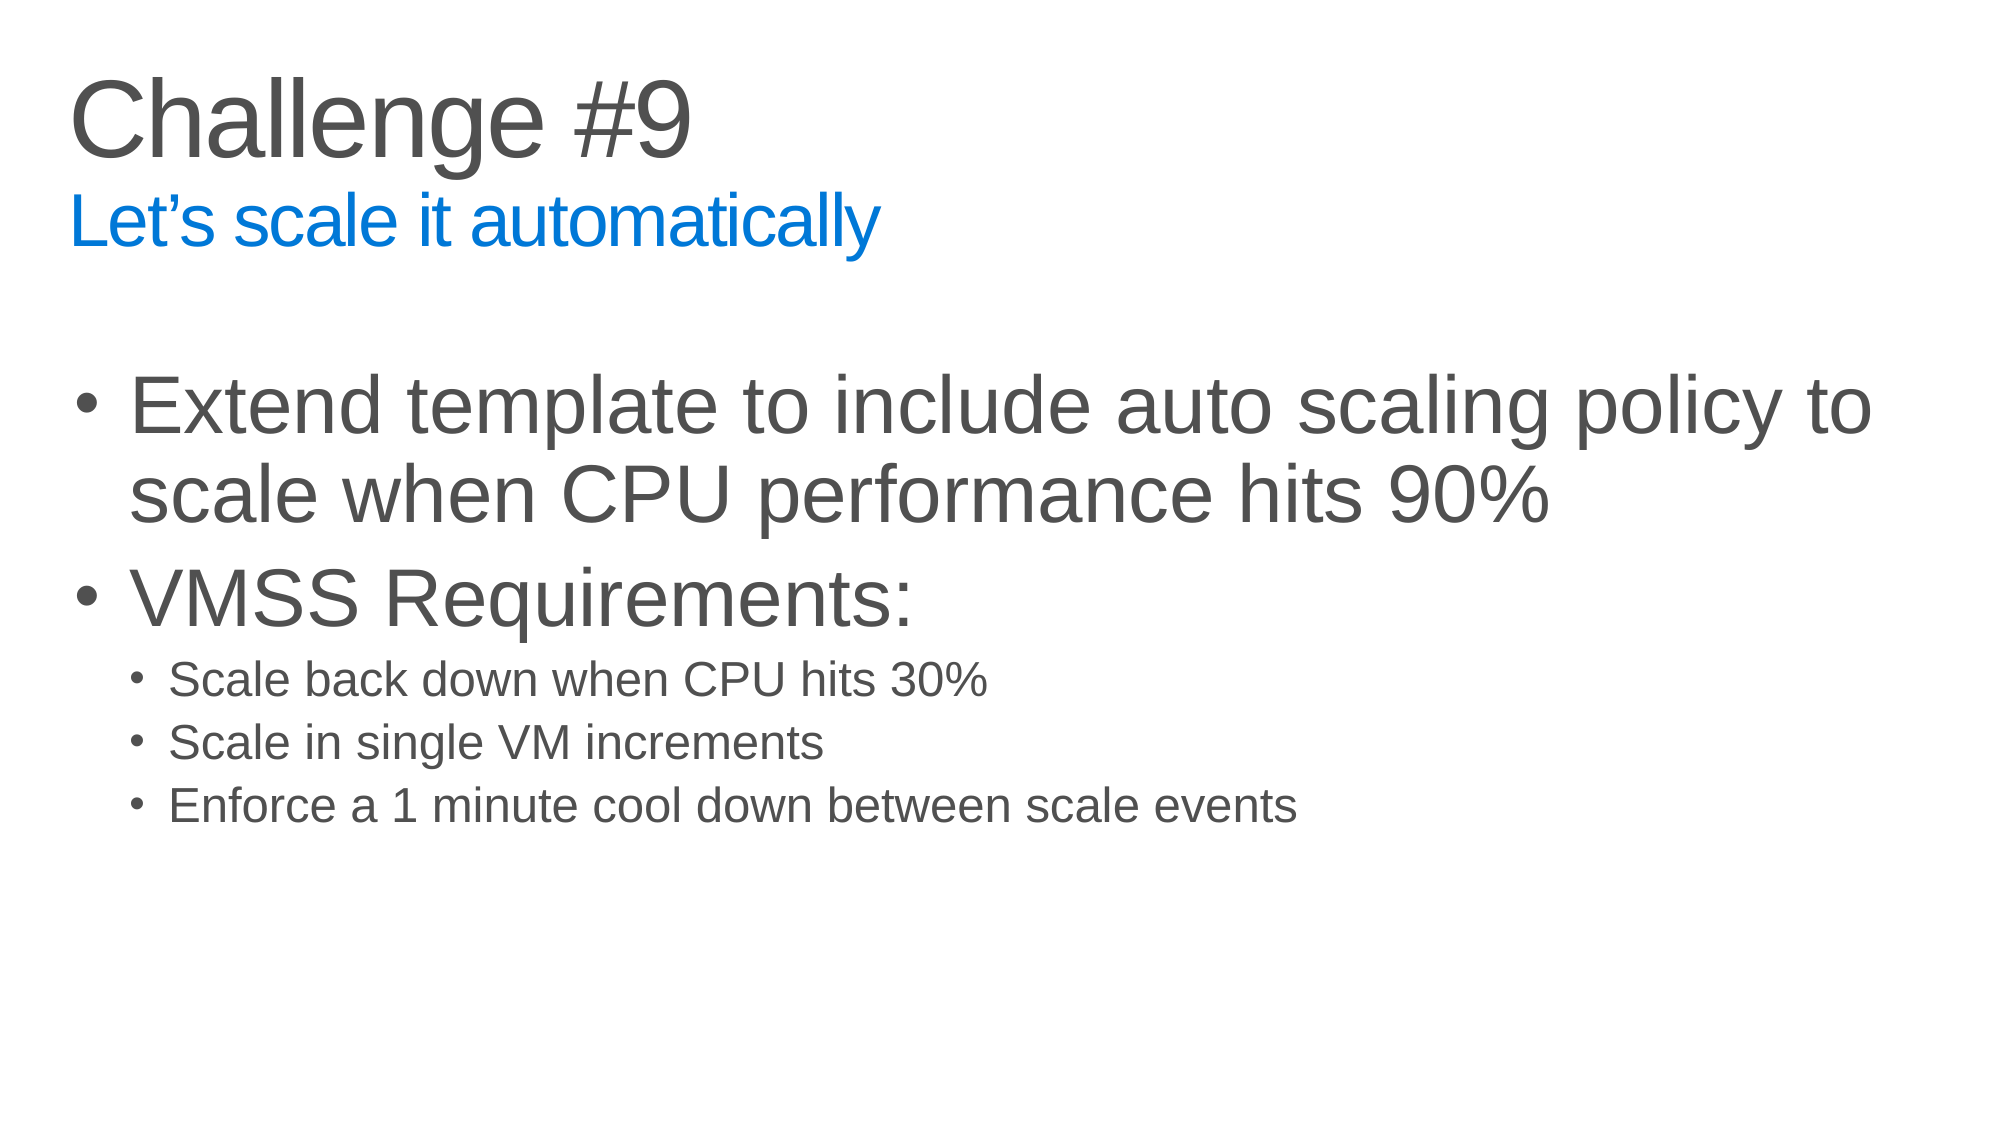

# Challenge #9 Let’s scale it automatically
Extend template to include auto scaling policy to scale when CPU performance hits 90%
VMSS Requirements:
Scale back down when CPU hits 30%
Scale in single VM increments
Enforce a 1 minute cool down between scale events